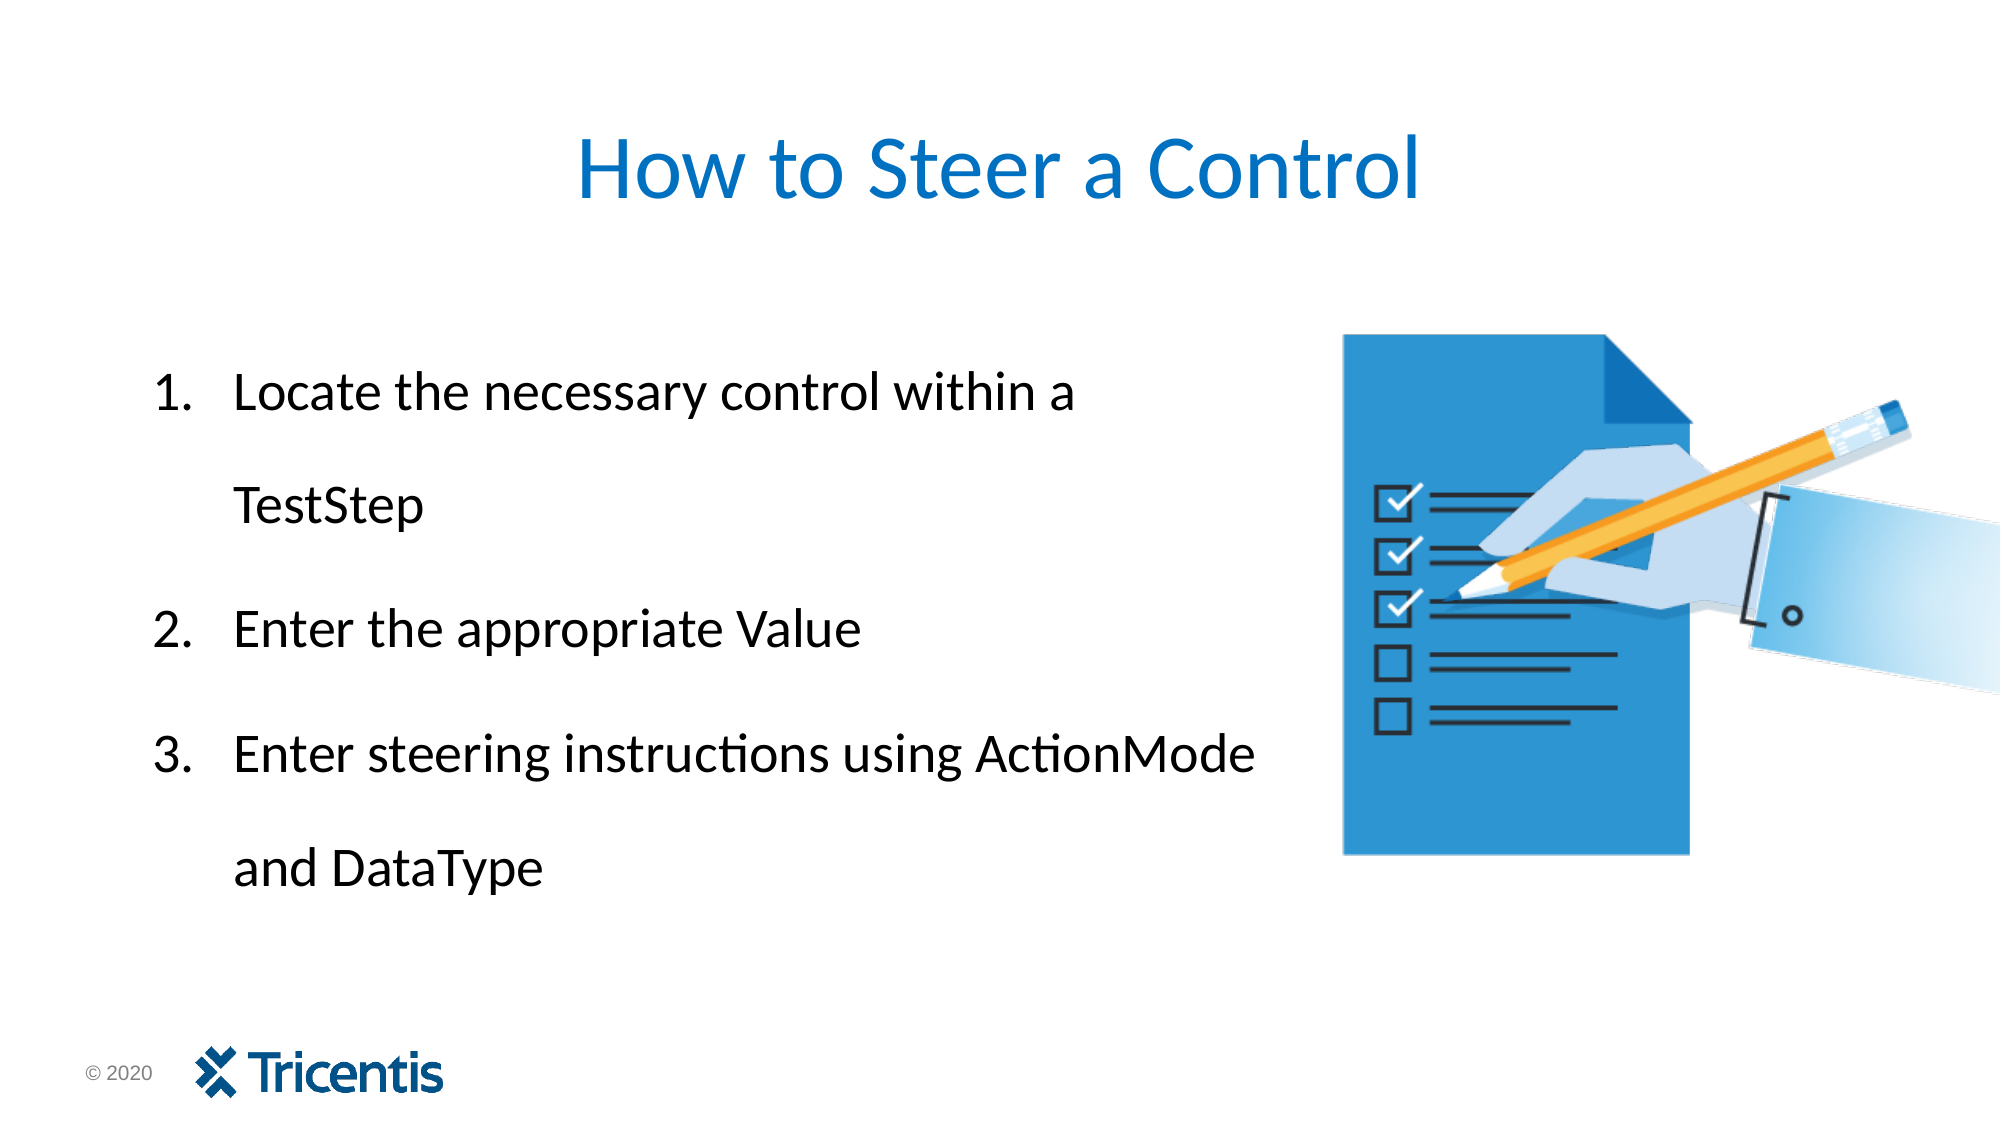

# How to Steer a Control
Locate the necessary control within a TestStep
Enter the appropriate Value
Enter steering instructions using ActionMode and DataType